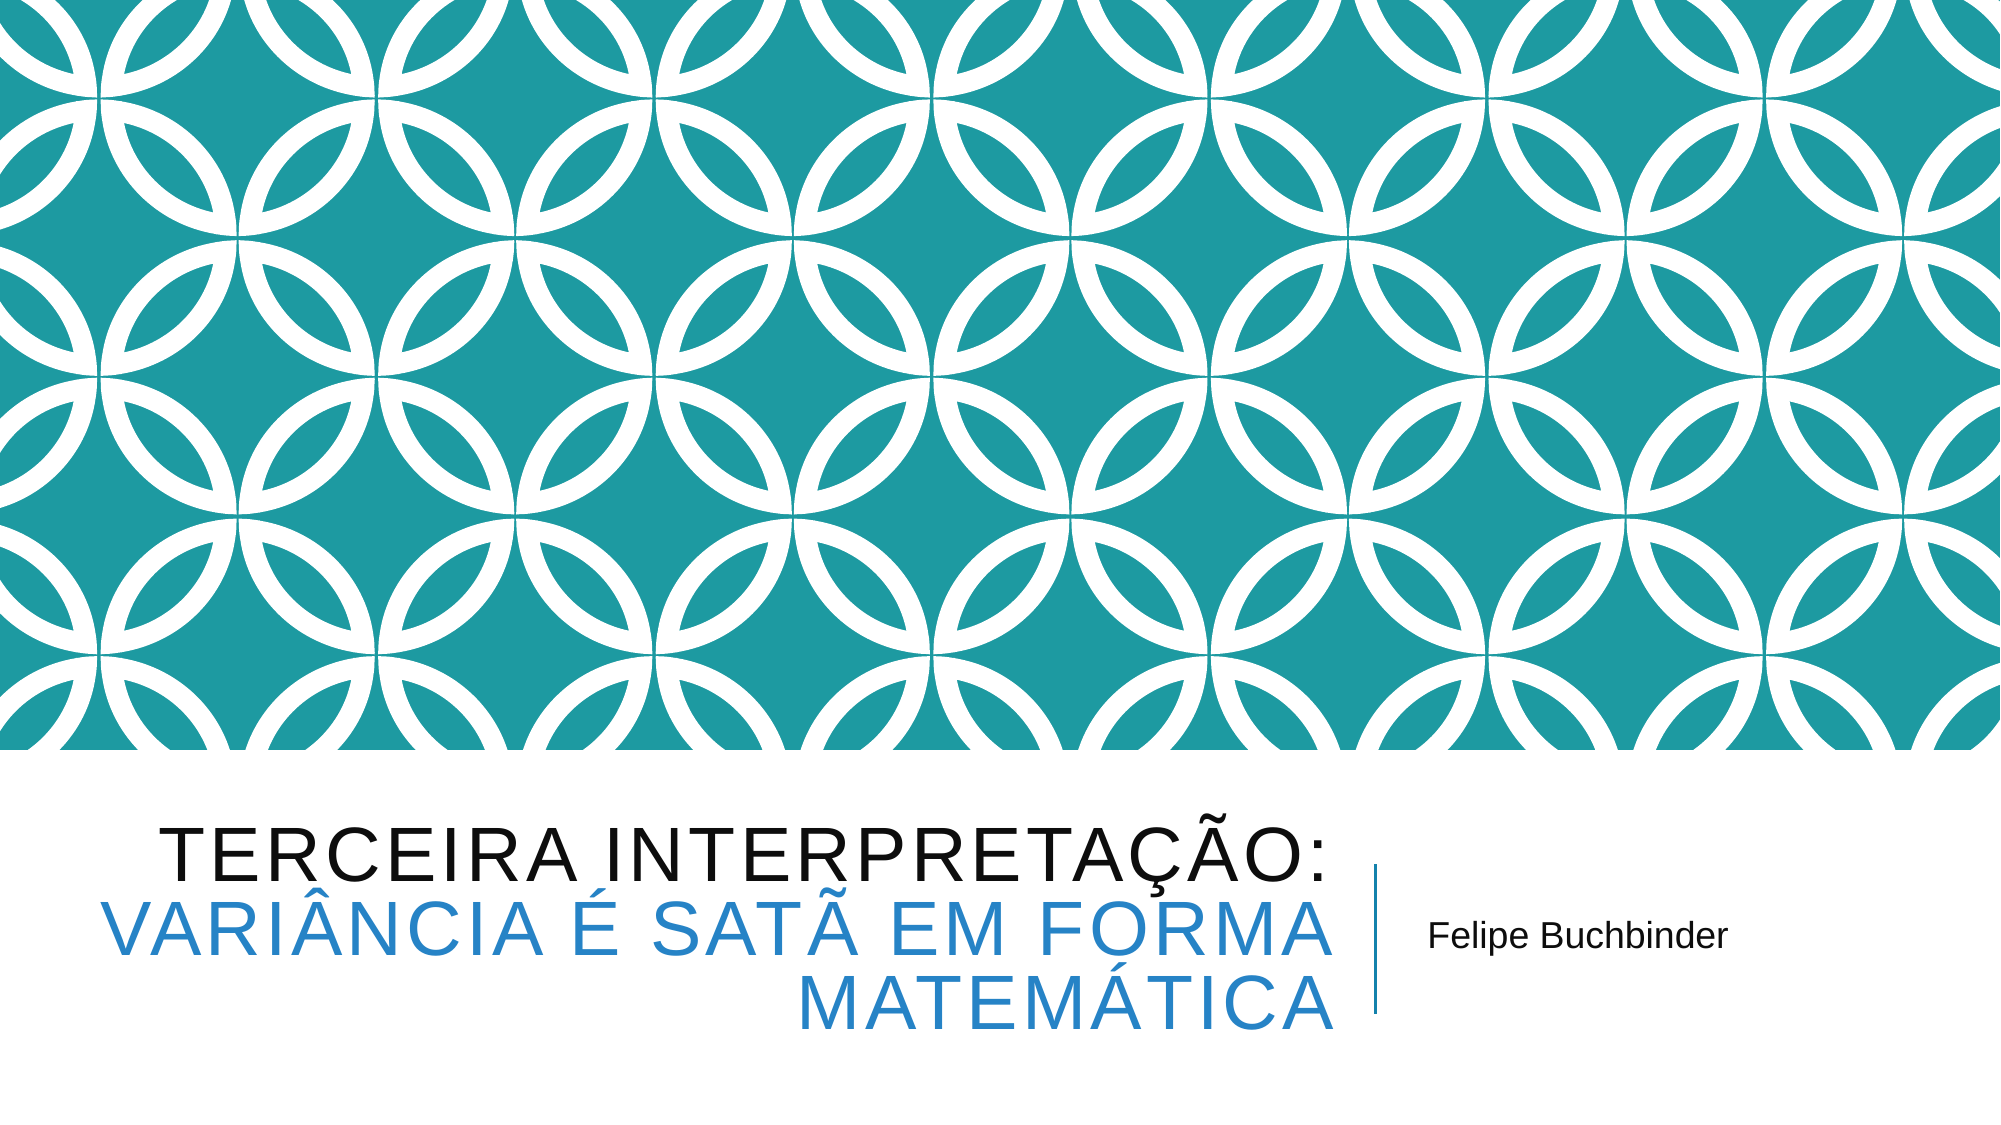

# terceira interpretação: variância é satã em forma matemática
Felipe Buchbinder